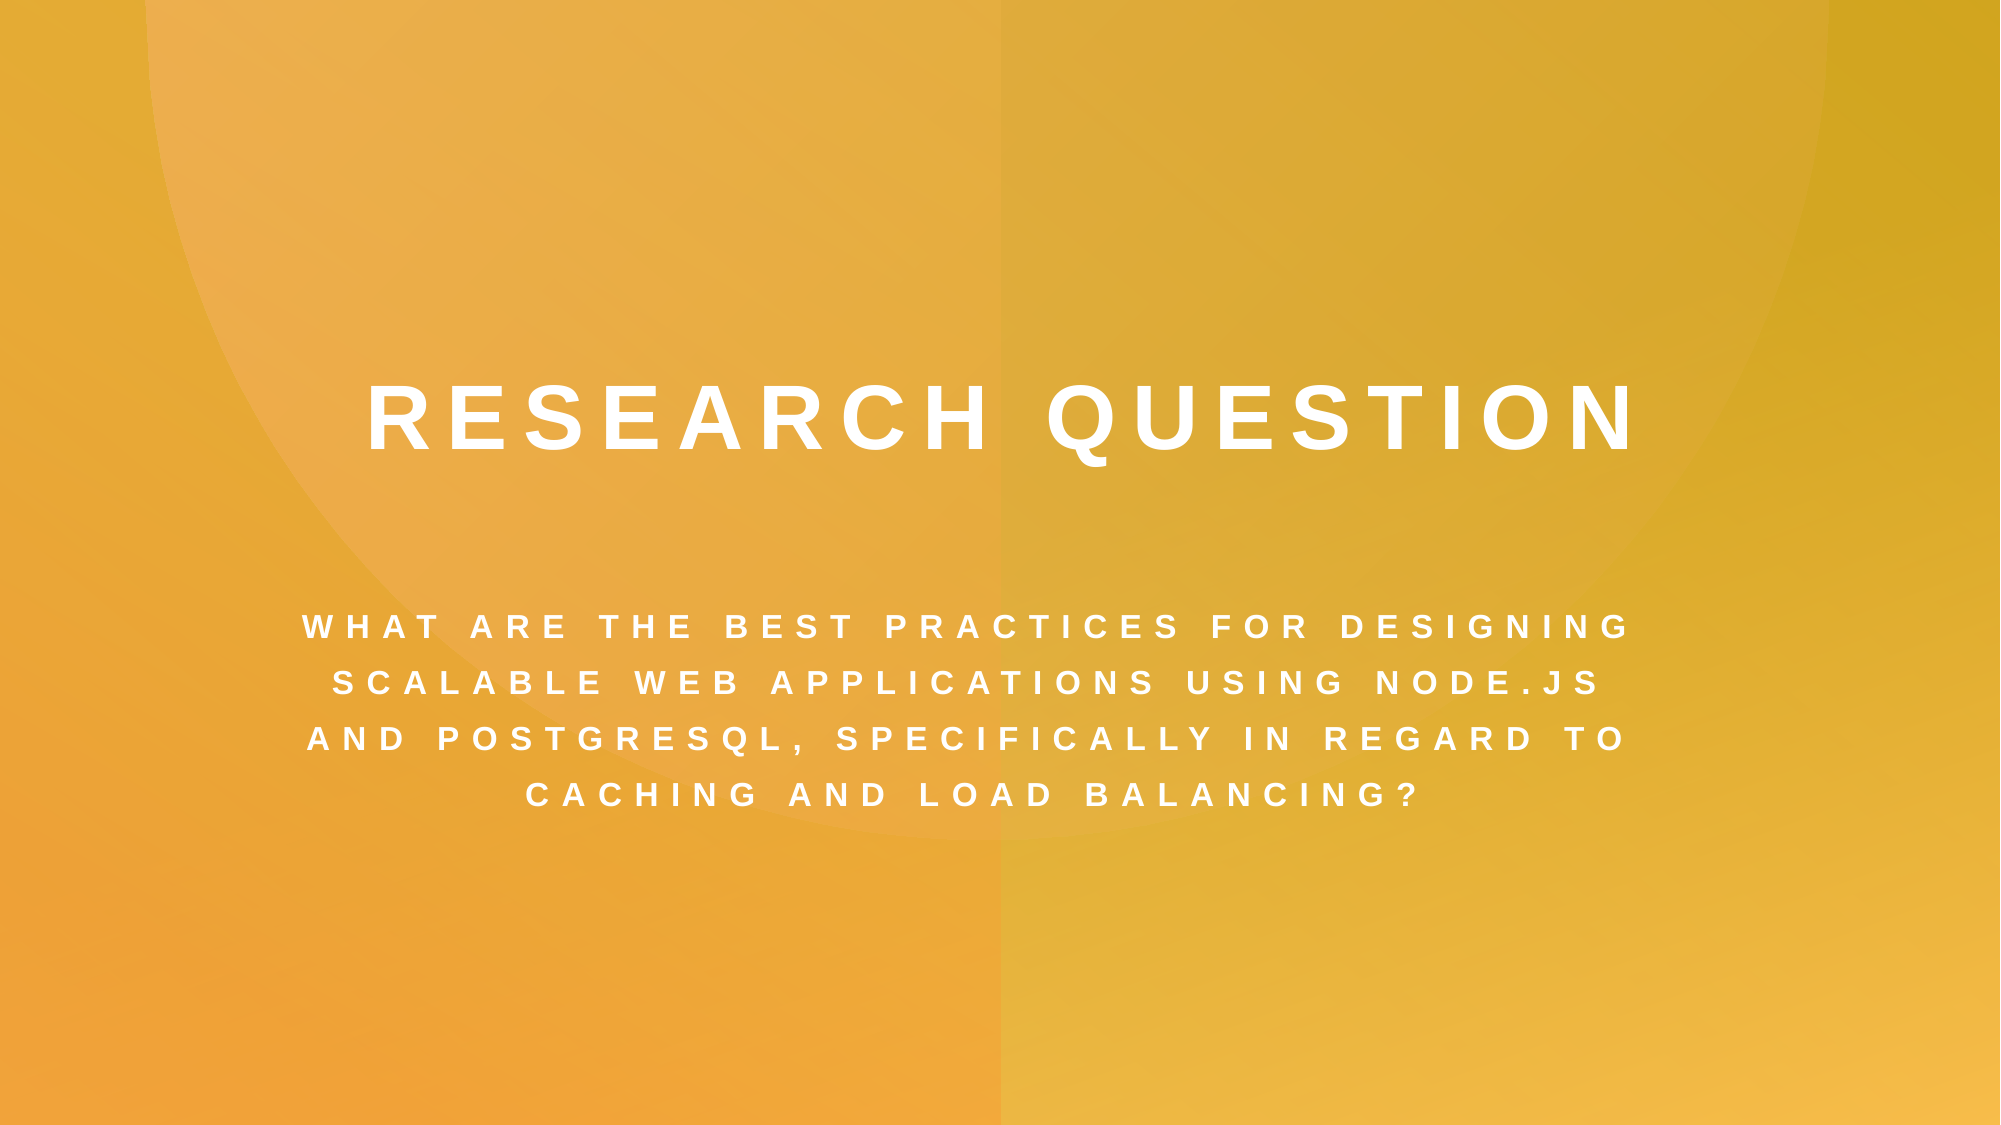

# Research question

What are the best practices for designing scalable web applications using Node.js and PostgreSQL, specifically in regard to caching and load balancing?